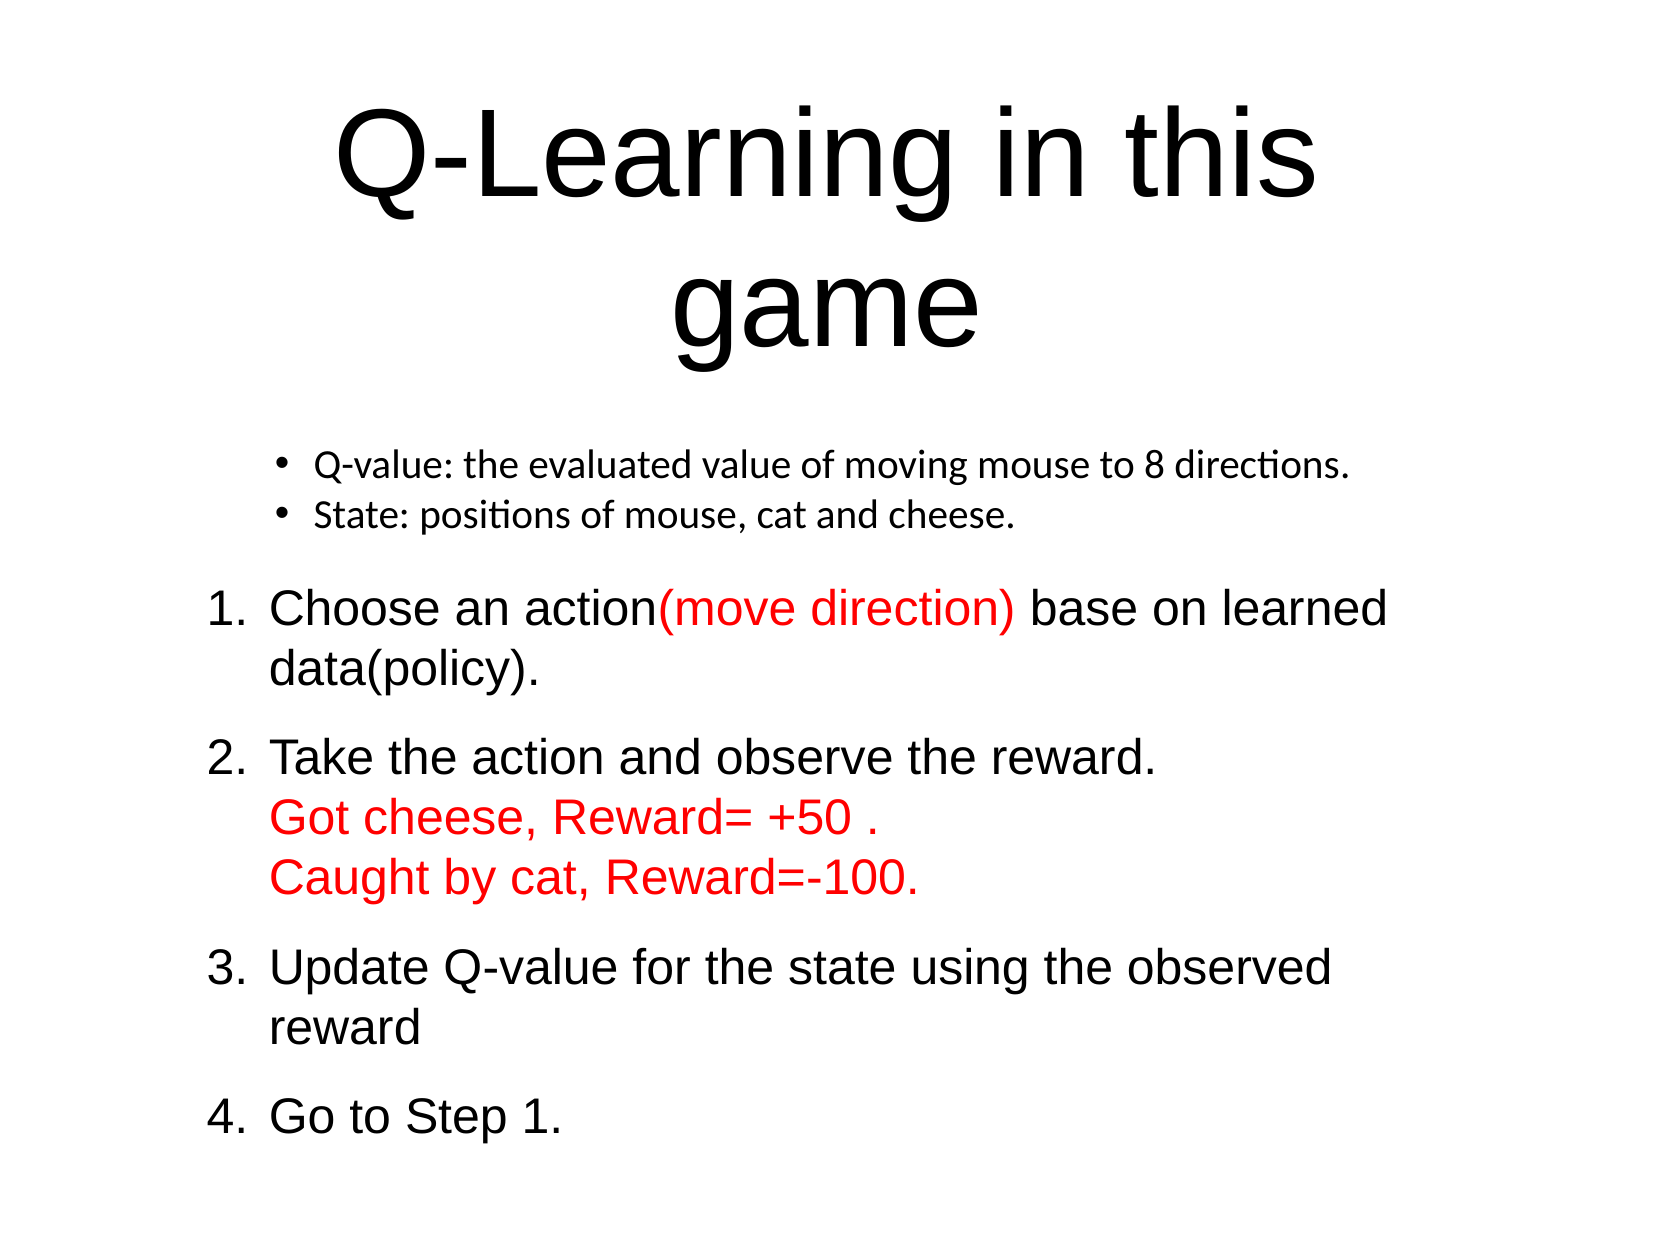

# Q-Learning in this game

Q-value: the evaluated value of moving mouse to 8 directions.
State: positions of mouse, cat and cheese.

Choose an action(move direction) base on learned data(policy).
Take the action and observe the reward.
Got cheese, Reward= +50 .
Caught by cat, Reward=-100.
Update Q-value for the state using the observed reward
Go to Step 1.